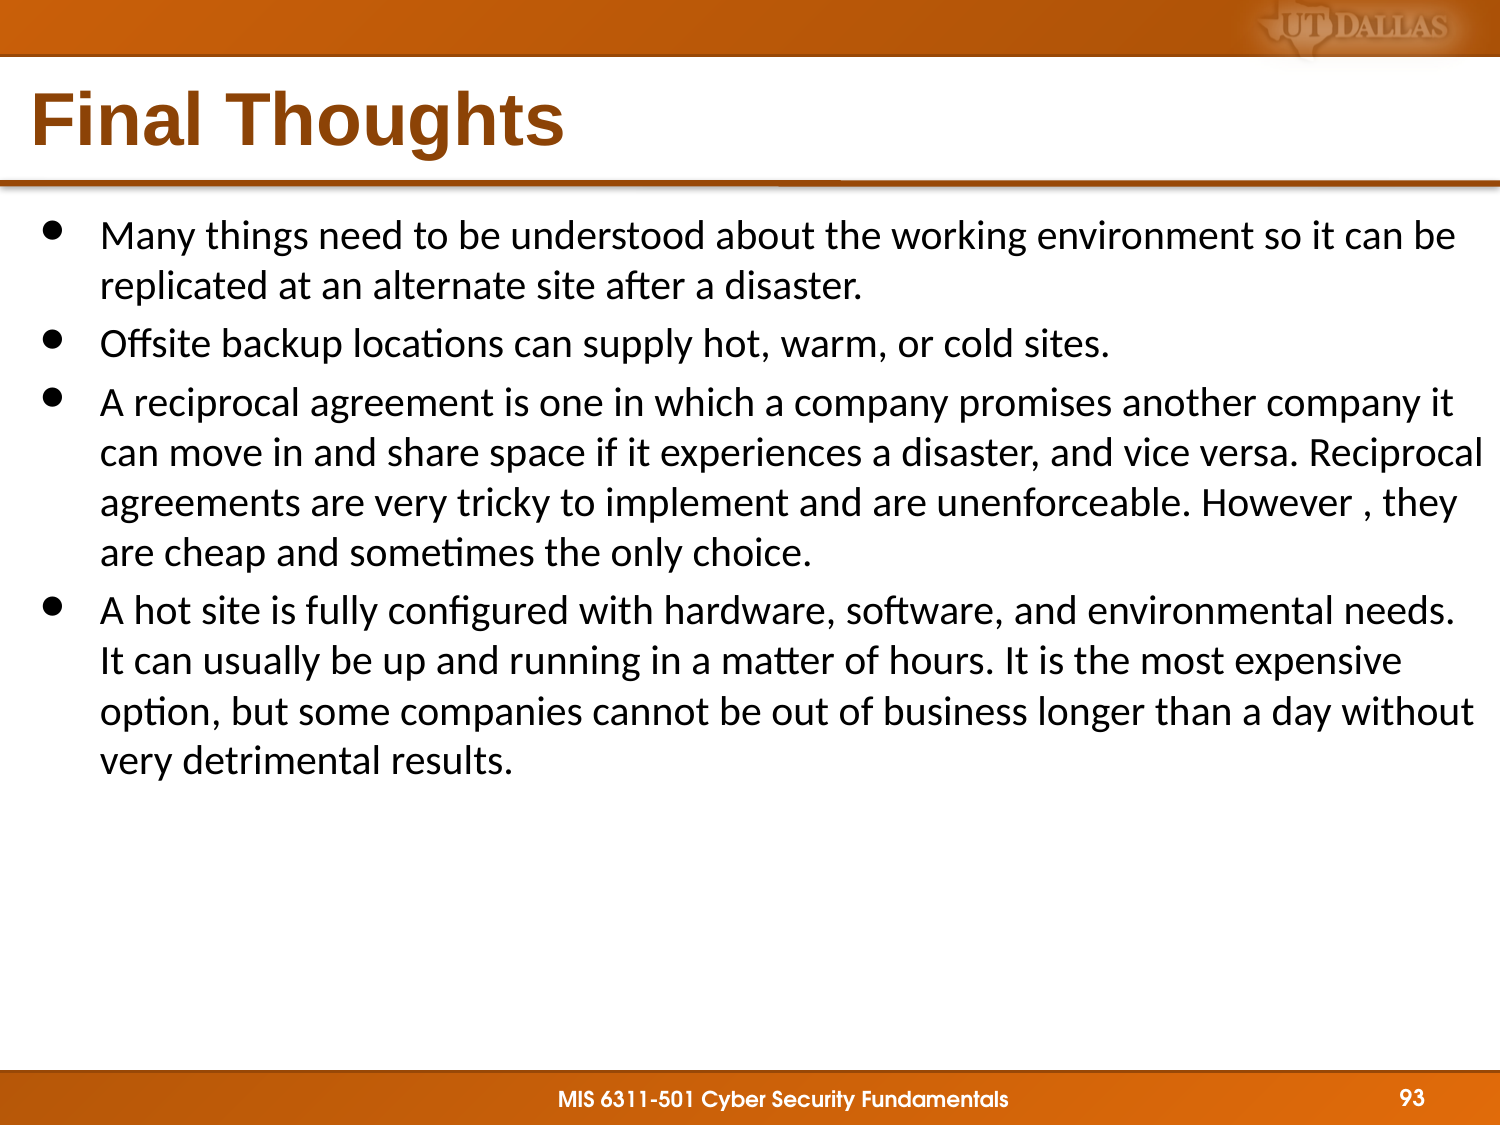

# Final Thoughts
Many things need to be understood about the working environment so it can be replicated at an alternate site after a disaster.
Offsite backup locations can supply hot, warm, or cold sites.
A reciprocal agreement is one in which a company promises another company it can move in and share space if it experiences a disaster, and vice versa. Reciprocal agreements are very tricky to implement and are unenforceable. However , they are cheap and sometimes the only choice.
A hot site is fully configured with hardware, software, and environmental needs. It can usually be up and running in a matter of hours. It is the most expensive option, but some companies cannot be out of business longer than a day without very detrimental results.
93